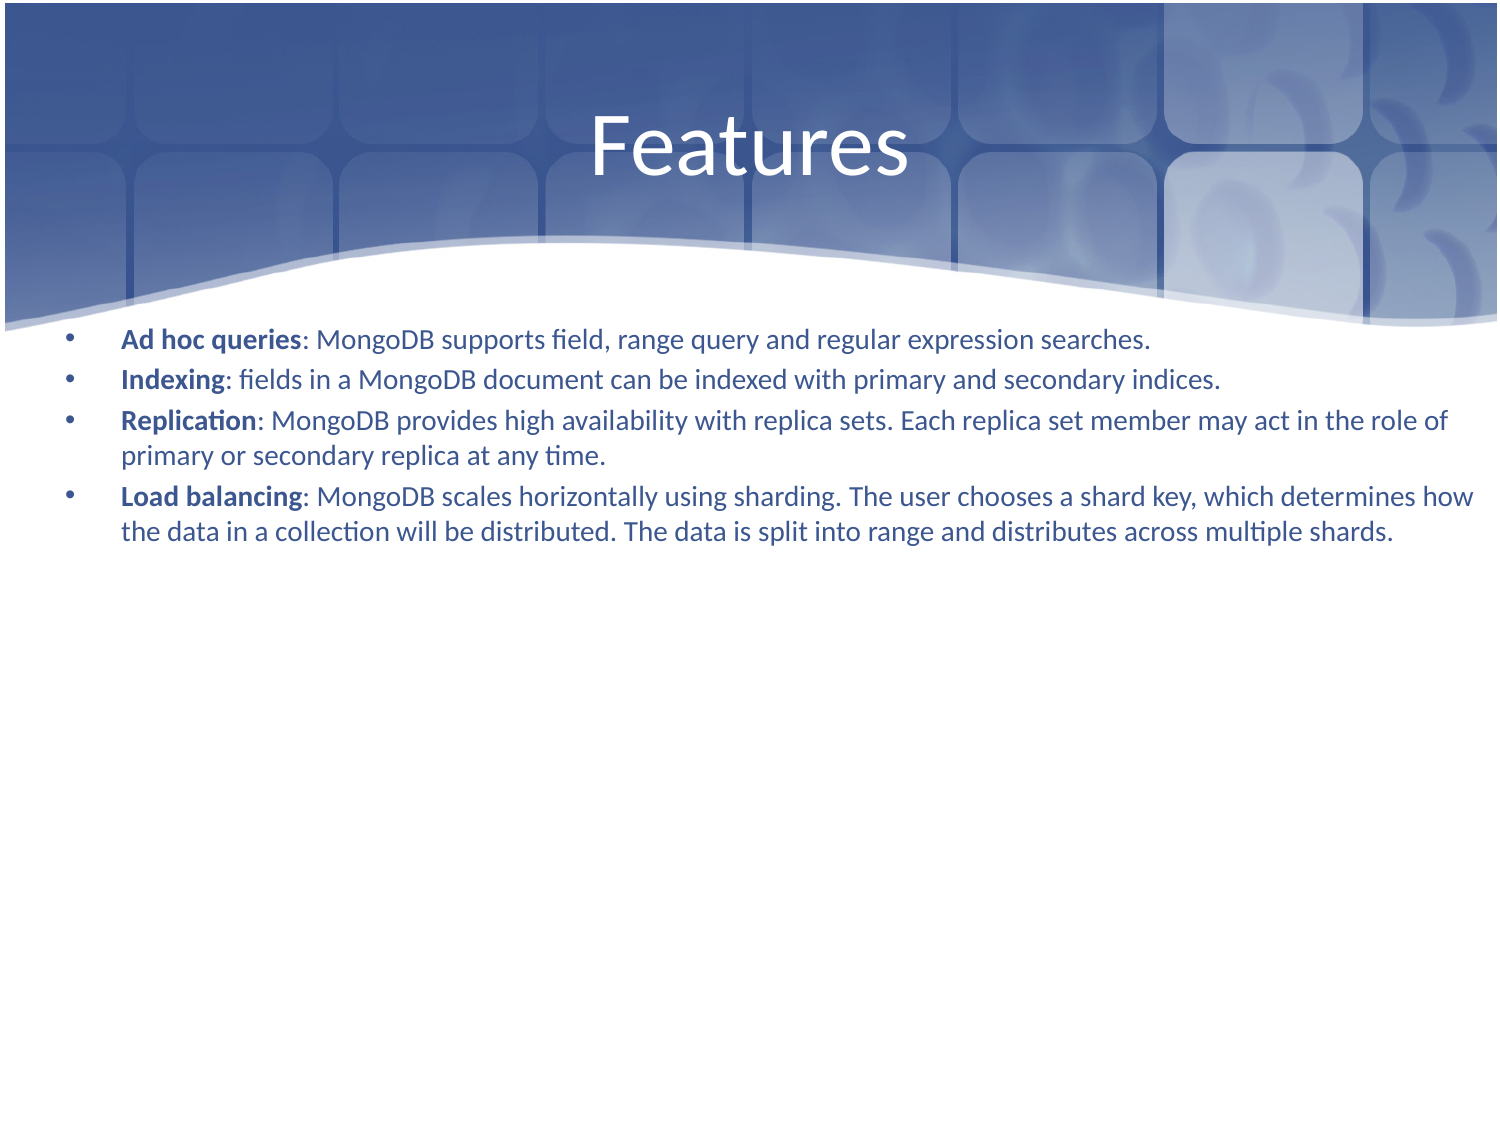

# Features
Ad hoc queries: MongoDB supports field, range query and regular expression searches.
Indexing: fields in a MongoDB document can be indexed with primary and secondary indices.
Replication: MongoDB provides high availability with replica sets. Each replica set member may act in the role of primary or secondary replica at any time.
Load balancing: MongoDB scales horizontally using sharding. The user chooses a shard key, which determines how the data in a collection will be distributed. The data is split into range and distributes across multiple shards.